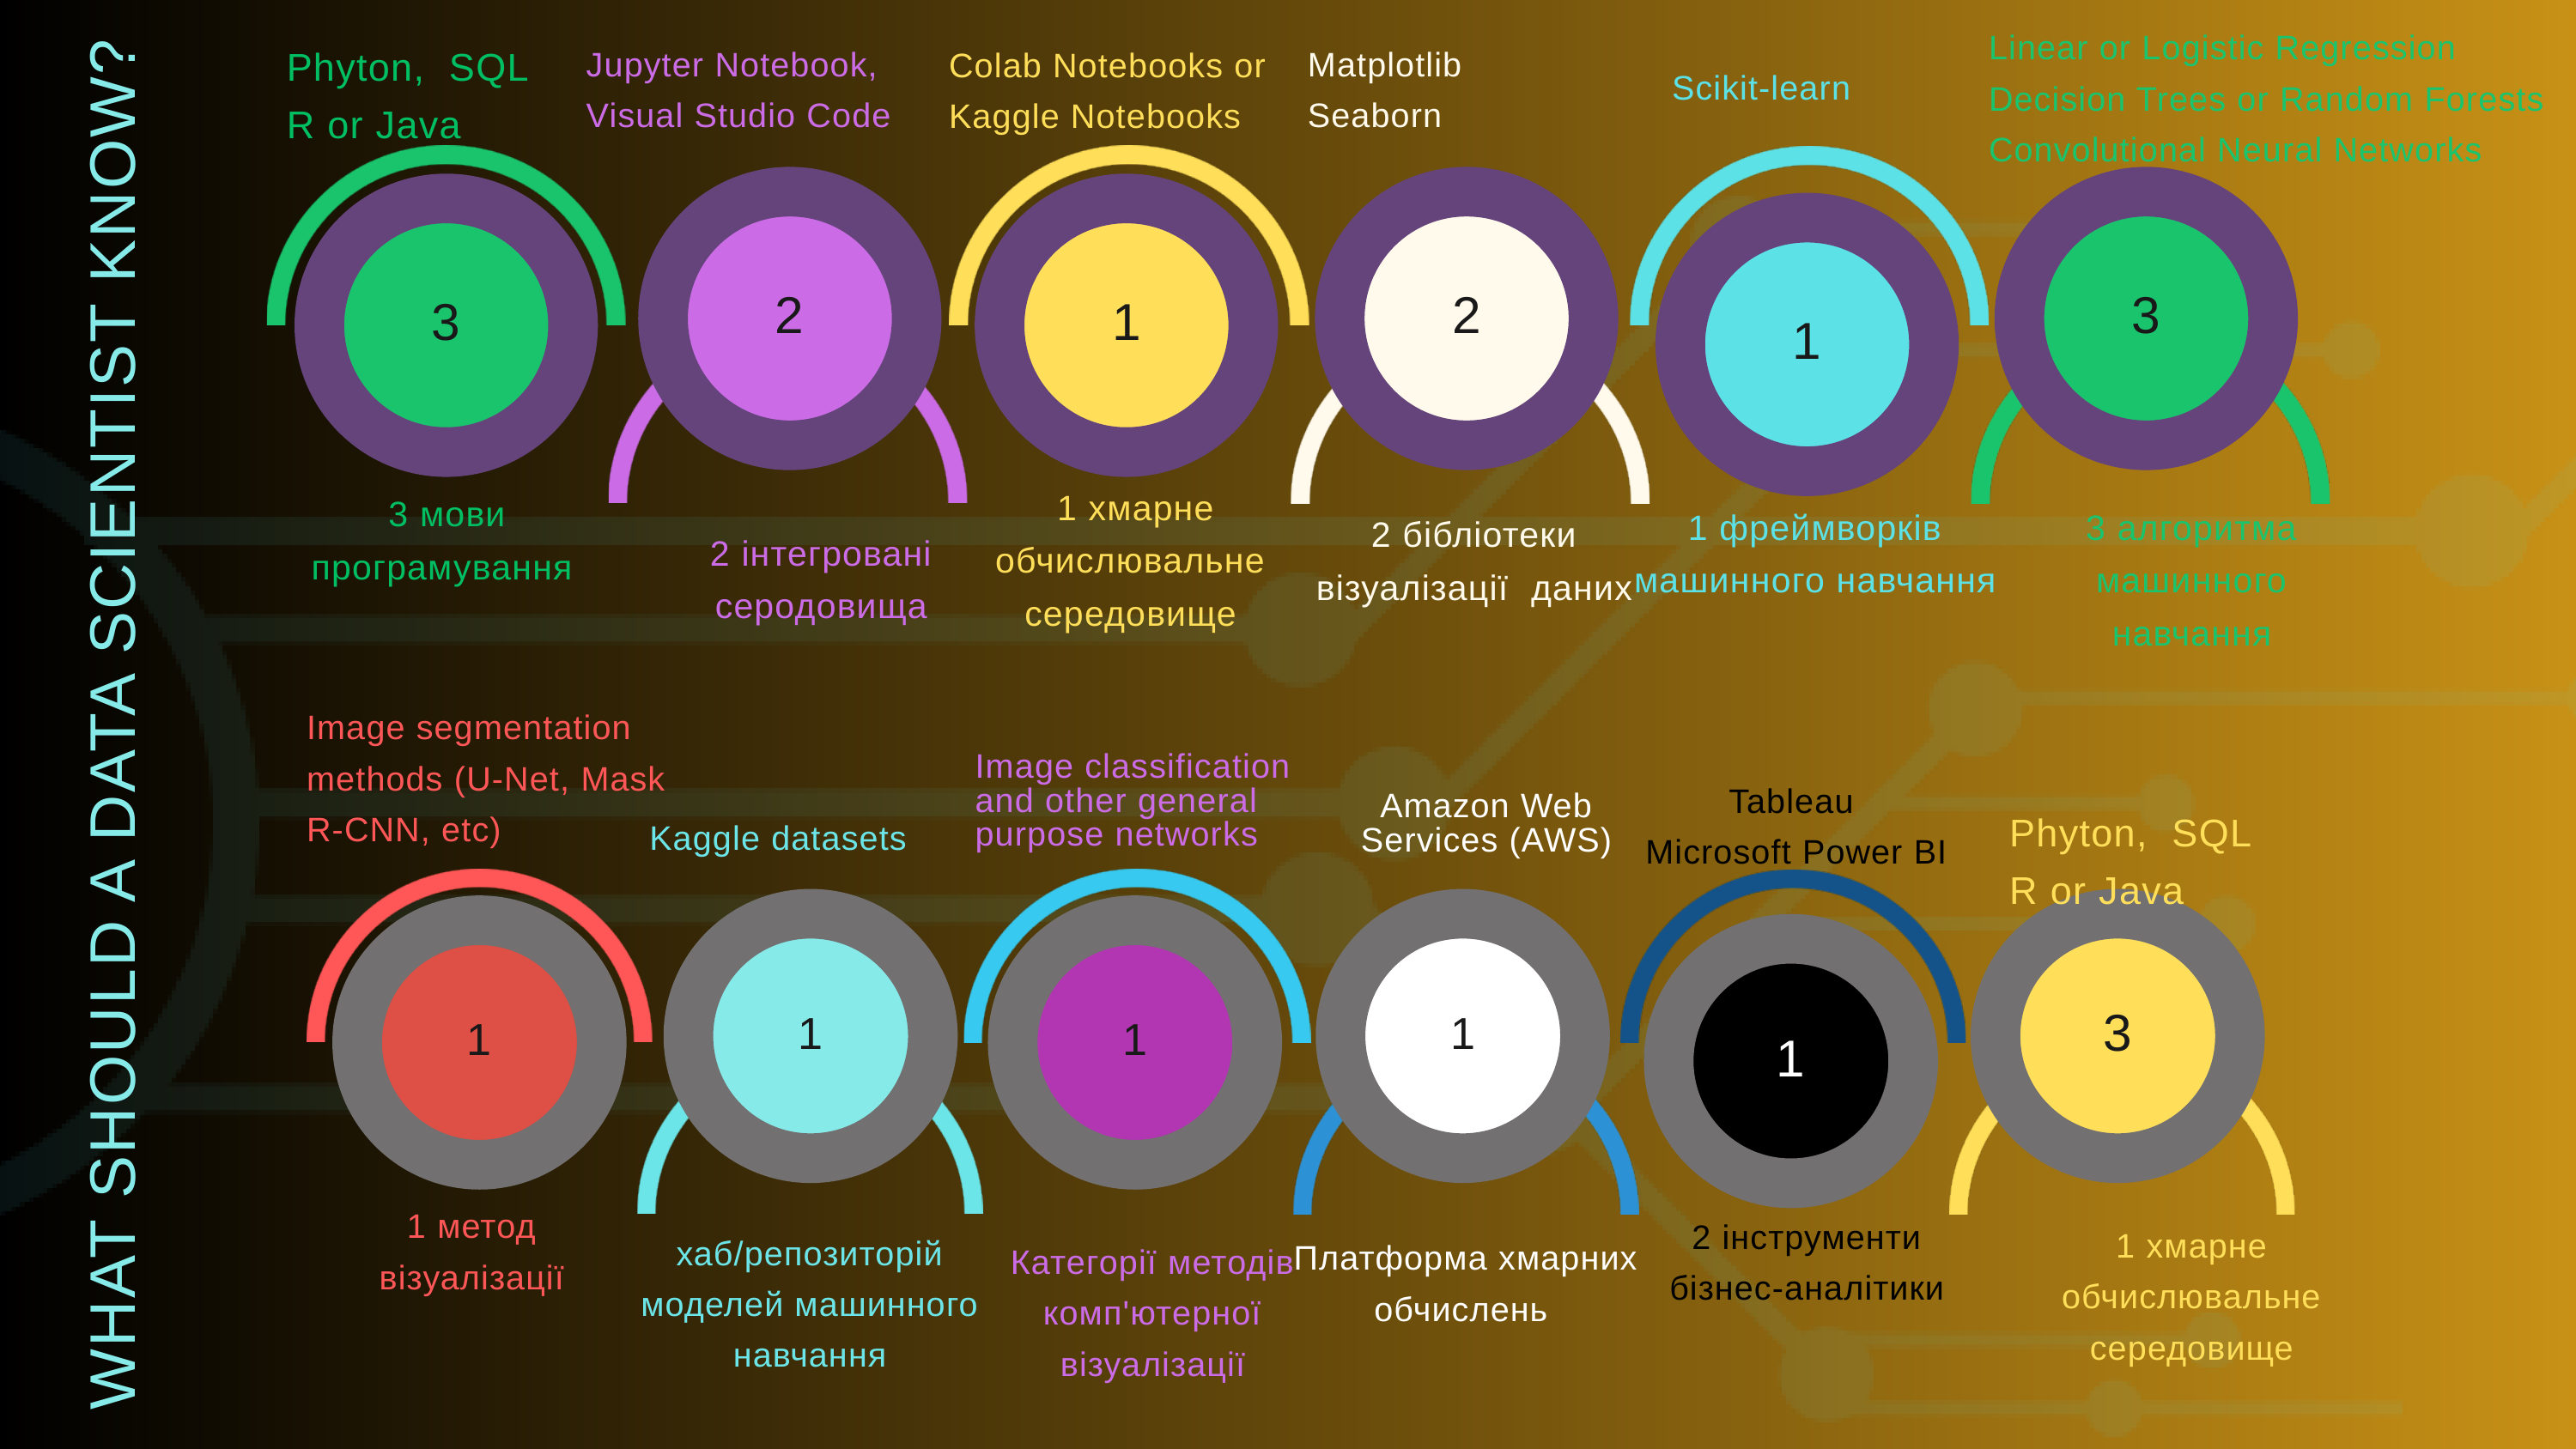

Linear or Logistic Regression
Decision Trees or Random Forests
Convolutional Neural Networks
Phyton,  SQL
R or Java
Jupyter Notebook,
Visual Studio Code
Matplotlib
Seaborn
Colab Notebooks or Kaggle Notebooks
Scikit-learn

2

2

3

3

1

1

 1 хмарне обчислювальне середовище
 3 мови програмування
1 фреймворків машинного навчання
3 алгоритма машинного навчання
2 бібліотеки візуалізації  даних
2 інтегровані серодовища
WHAT SHOULD A DATA SCIENTIST KNOW?
Image segmentation methods (U-Net, Mask R-CNN, etc)
Image classification and other general purpose networks
Tableau
Microsoft Power BI
Amazon Web Services (AWS)
Phyton,  SQL
R or Java
Kaggle datasets

1

1

3

1

1

1

1 метод візуалізації
2 інструменти бізнес-аналітики
1 хмарне обчислювальне середовище
хаб/репозиторій моделей машинного навчання
Платформа хмарних обчислень
Категорії методів комп'ютерної візуалізації